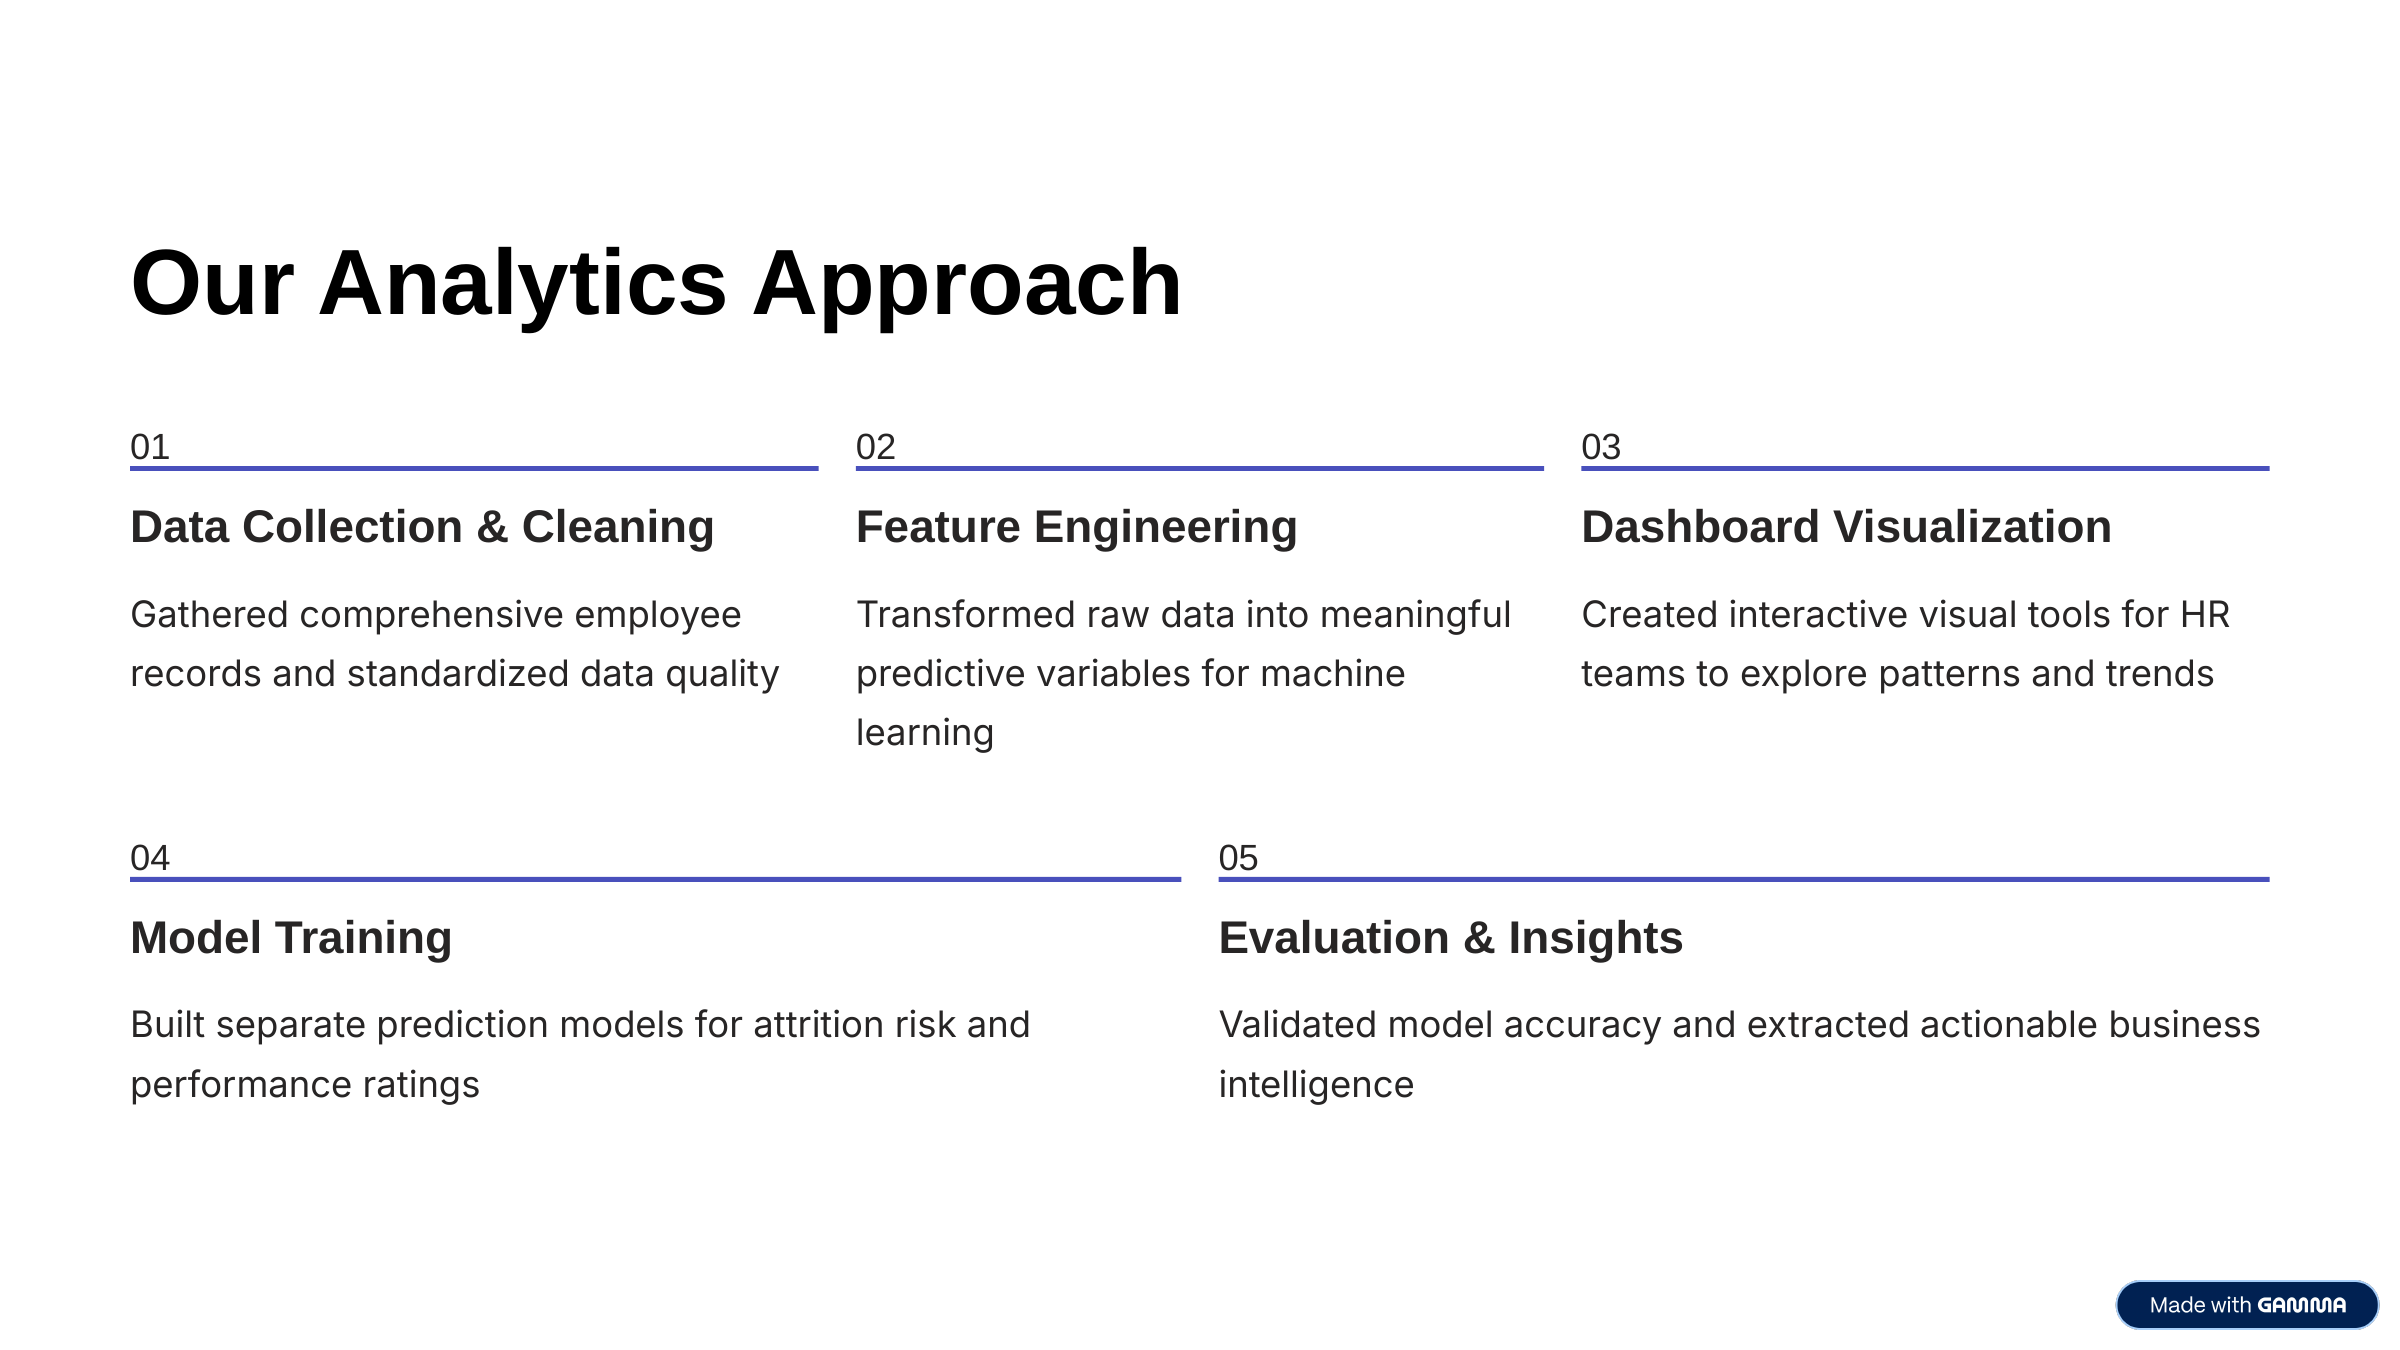

Our Analytics Approach
01
02
03

Data Collection & Cleaning
Feature Engineering
Dashboard Visualization
Gathered comprehensive employee records and standardized data quality
Transformed raw data into meaningful predictive variables for machine learning
Created interactive visual tools for HR teams to explore patterns and trends
04
05

Model Training
Evaluation & Insights
Built separate prediction models for attrition risk and performance ratings
Validated model accuracy and extracted actionable business intelligence